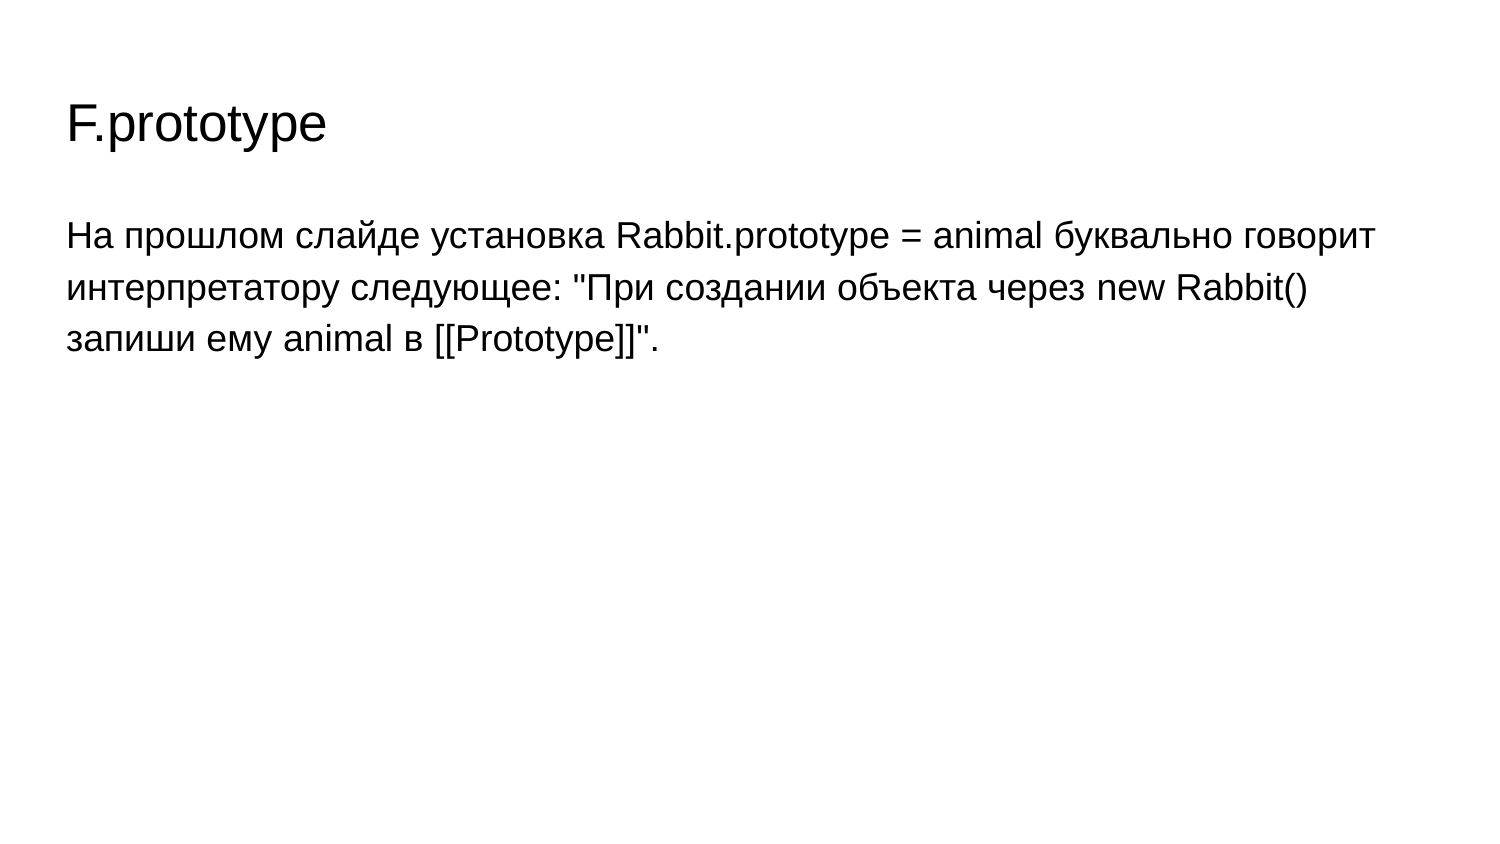

# F.prototype
На прошлом слайде установка Rabbit.prototype = animal буквально говорит интерпретатору следующее: "При создании объекта через new Rabbit() запиши ему animal в [[Prototype]]".